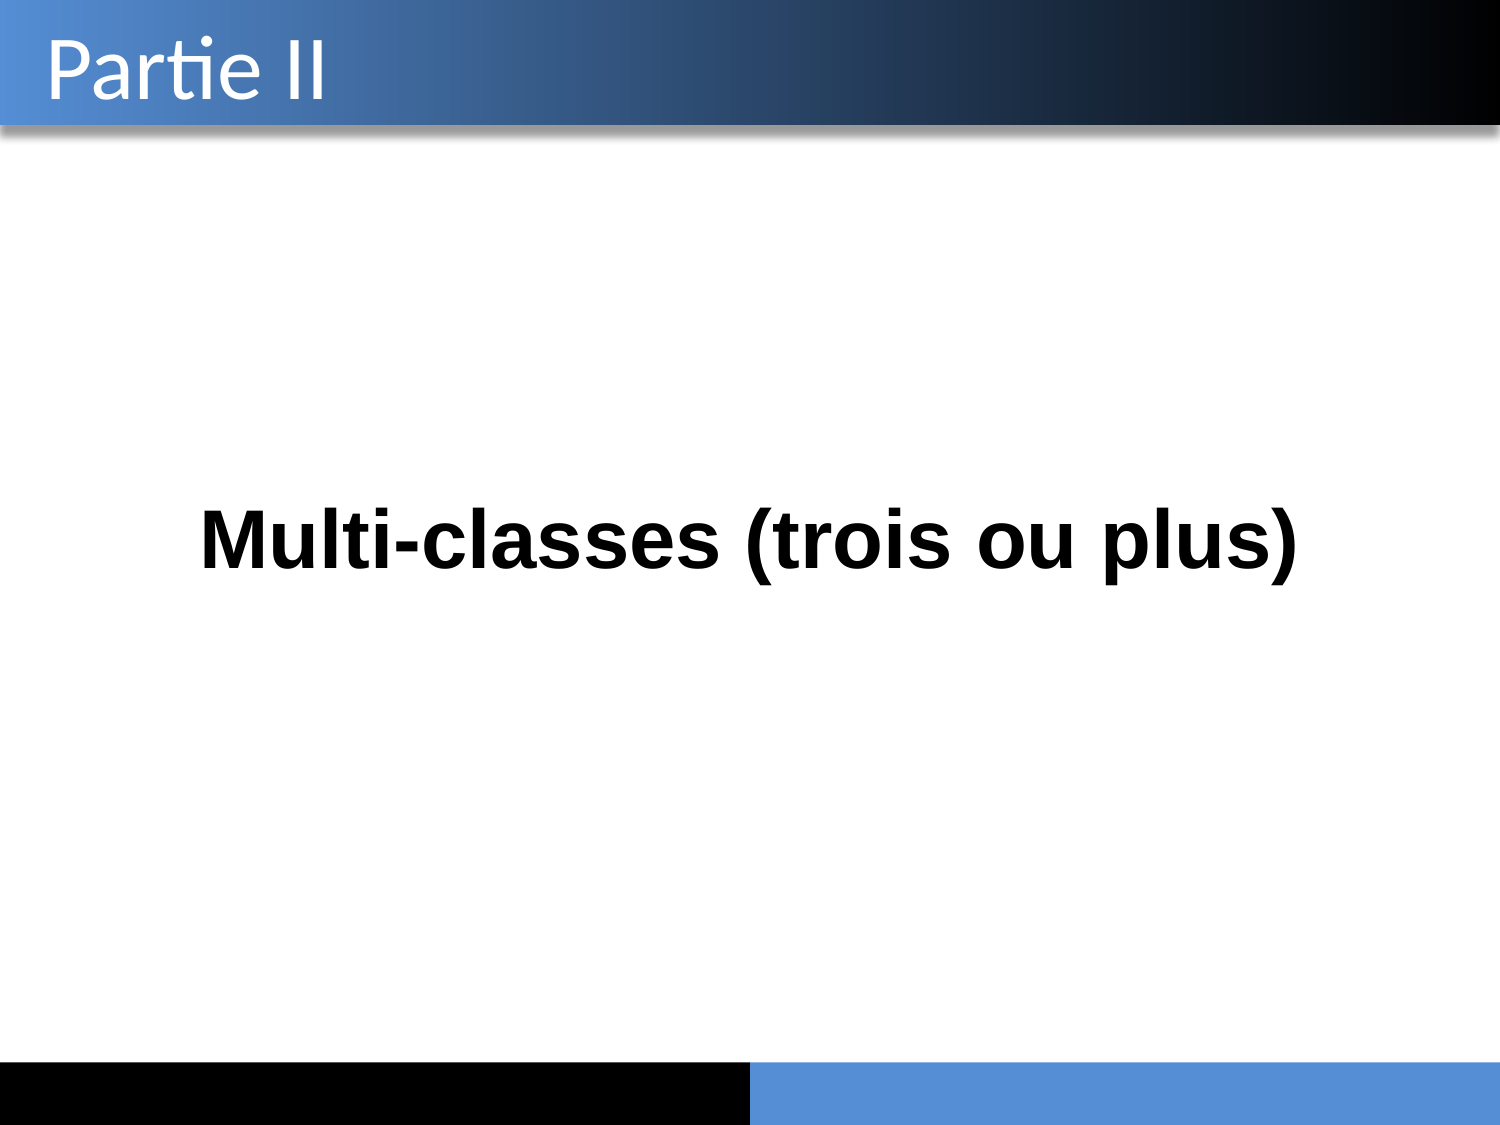

# Partie II
Multi-classes (trois ou plus)